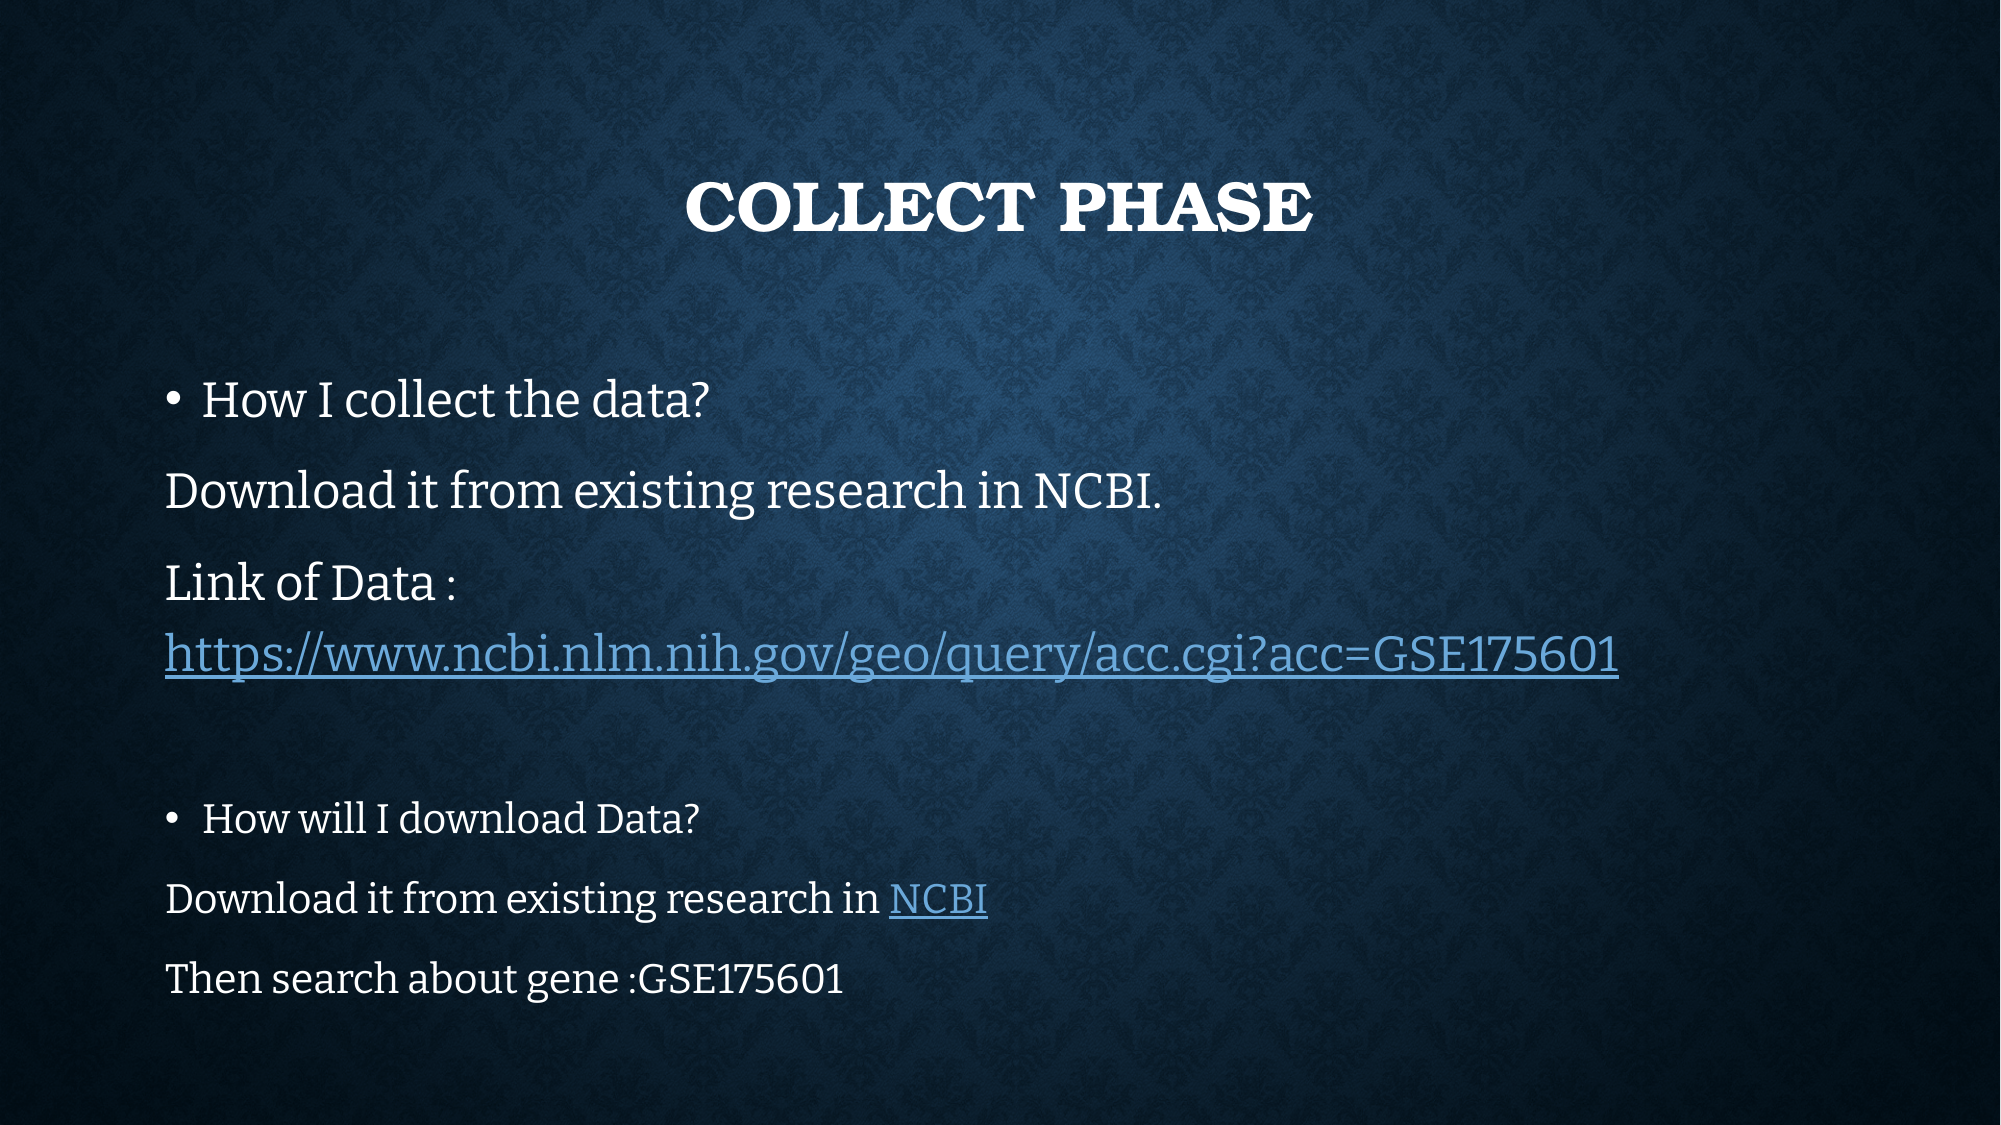

# Collect phase
How I collect the data?
Download it from existing research in NCBI.
Link of Data : https://www.ncbi.nlm.nih.gov/geo/query/acc.cgi?acc=GSE175601

How will I download Data?
Download it from existing research in NCBI
Then search about gene :GSE175601